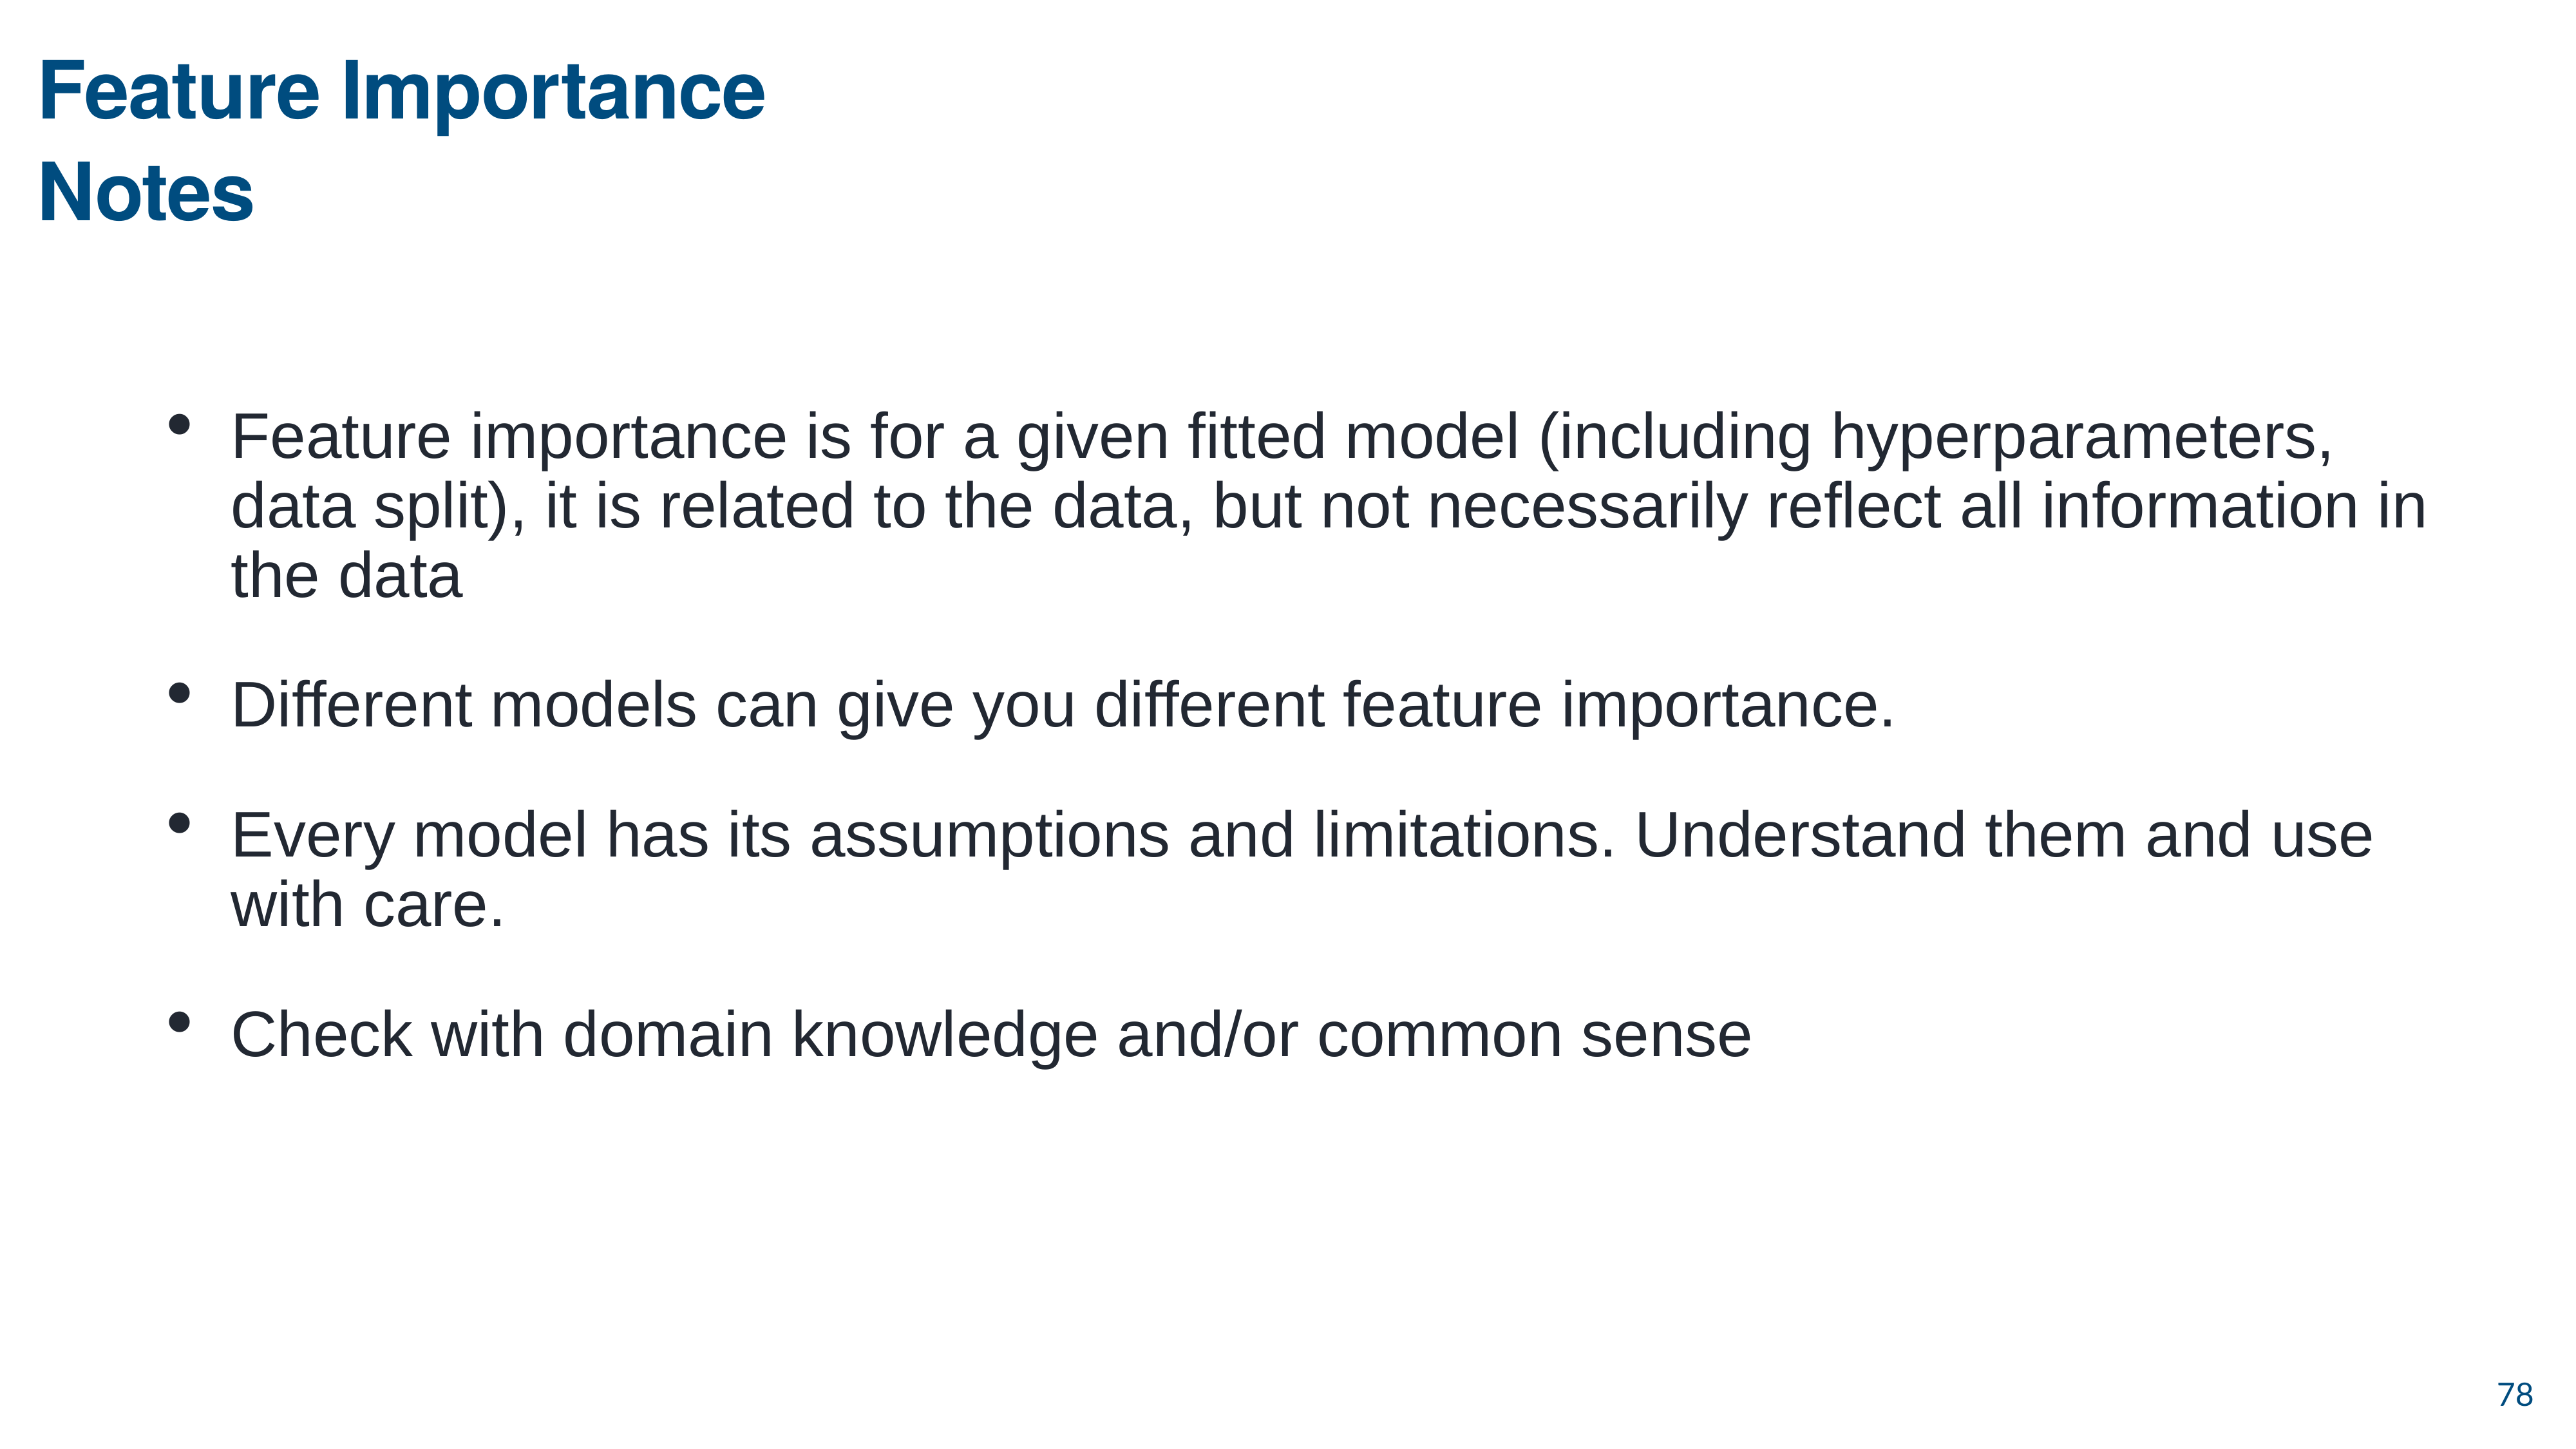

Feature Importance
Notes
Feature importance is for a given fitted model (including hyperparameters, data split), it is related to the data, but not necessarily reflect all information in the data
Different models can give you different feature importance.
Every model has its assumptions and limitations. Understand them and use with care.
Check with domain knowledge and/or common sense

78